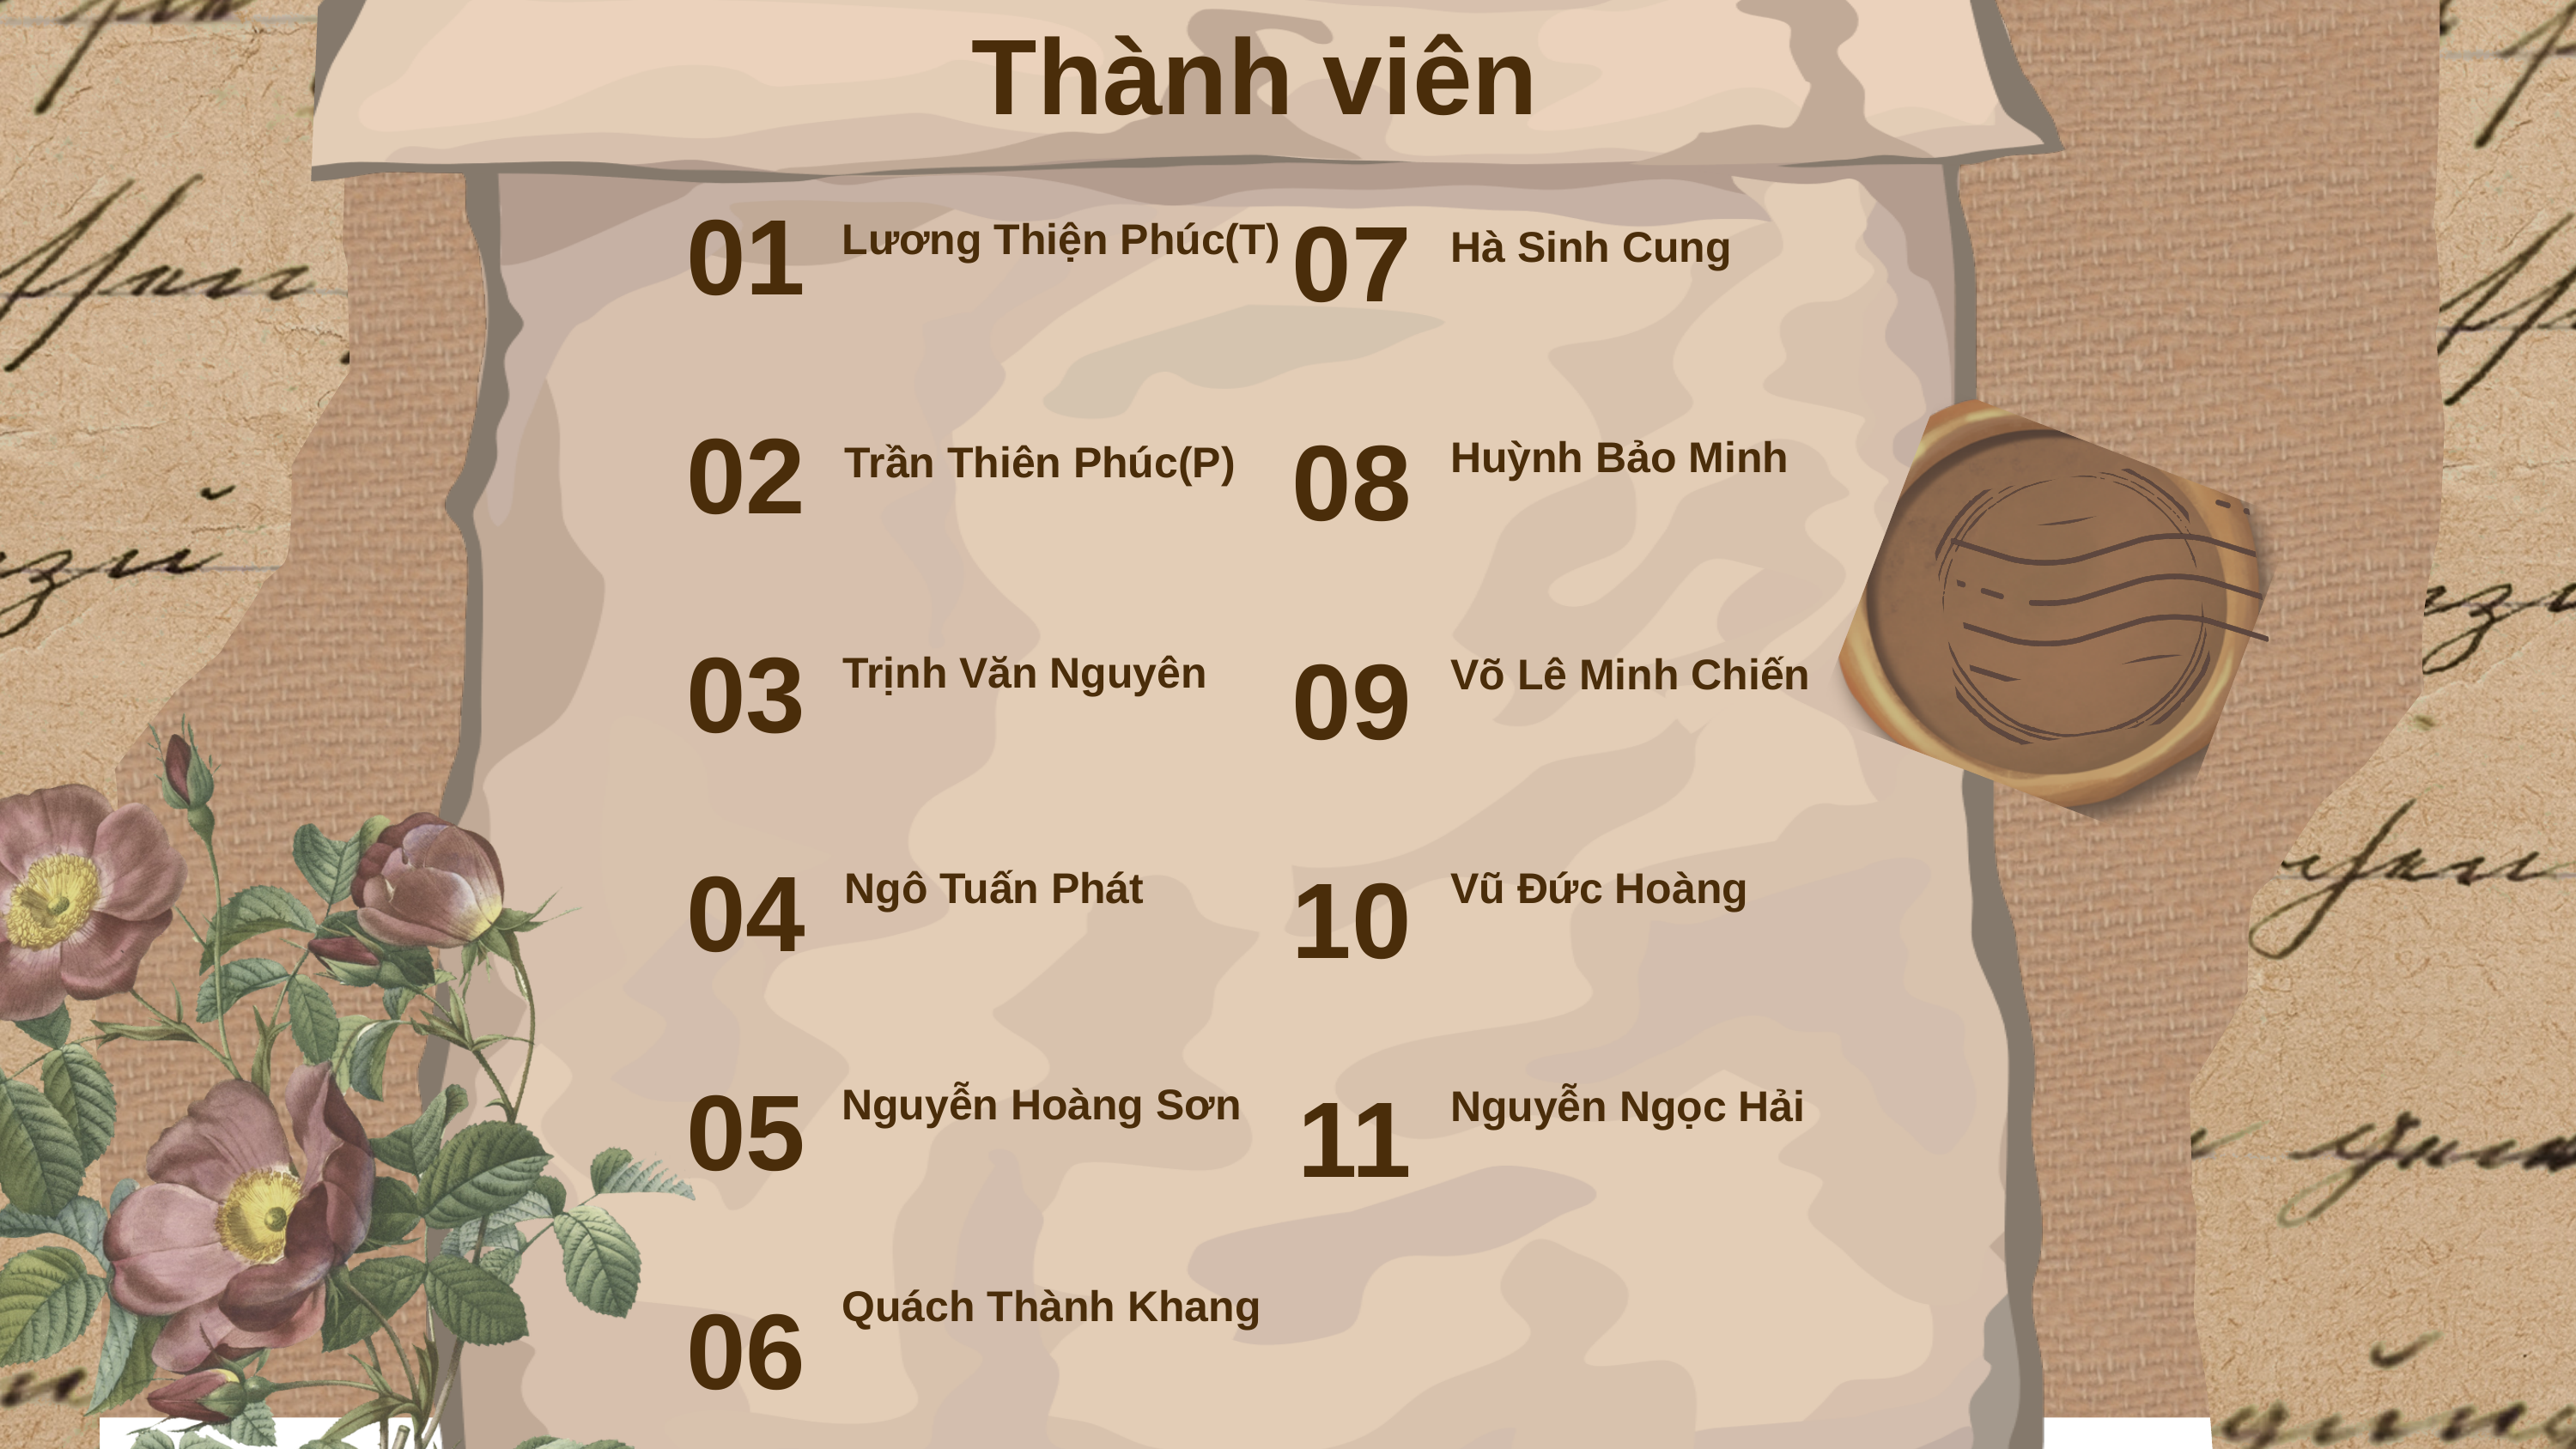

Thành viên
01
02
03
04
05
06

07
08
09
10
11

Lương Thiện Phúc(T)
Hà Sinh Cung
Huỳnh Bảo Minh
Trần Thiên Phúc(P)

Trịnh Văn Nguyên
Võ Lê Minh Chiến

Ngô Tuấn Phát
Vũ Đức Hoàng
Nguyễn Hoàng Sơn
Nguyễn Ngọc Hải
Quách Thành Khang